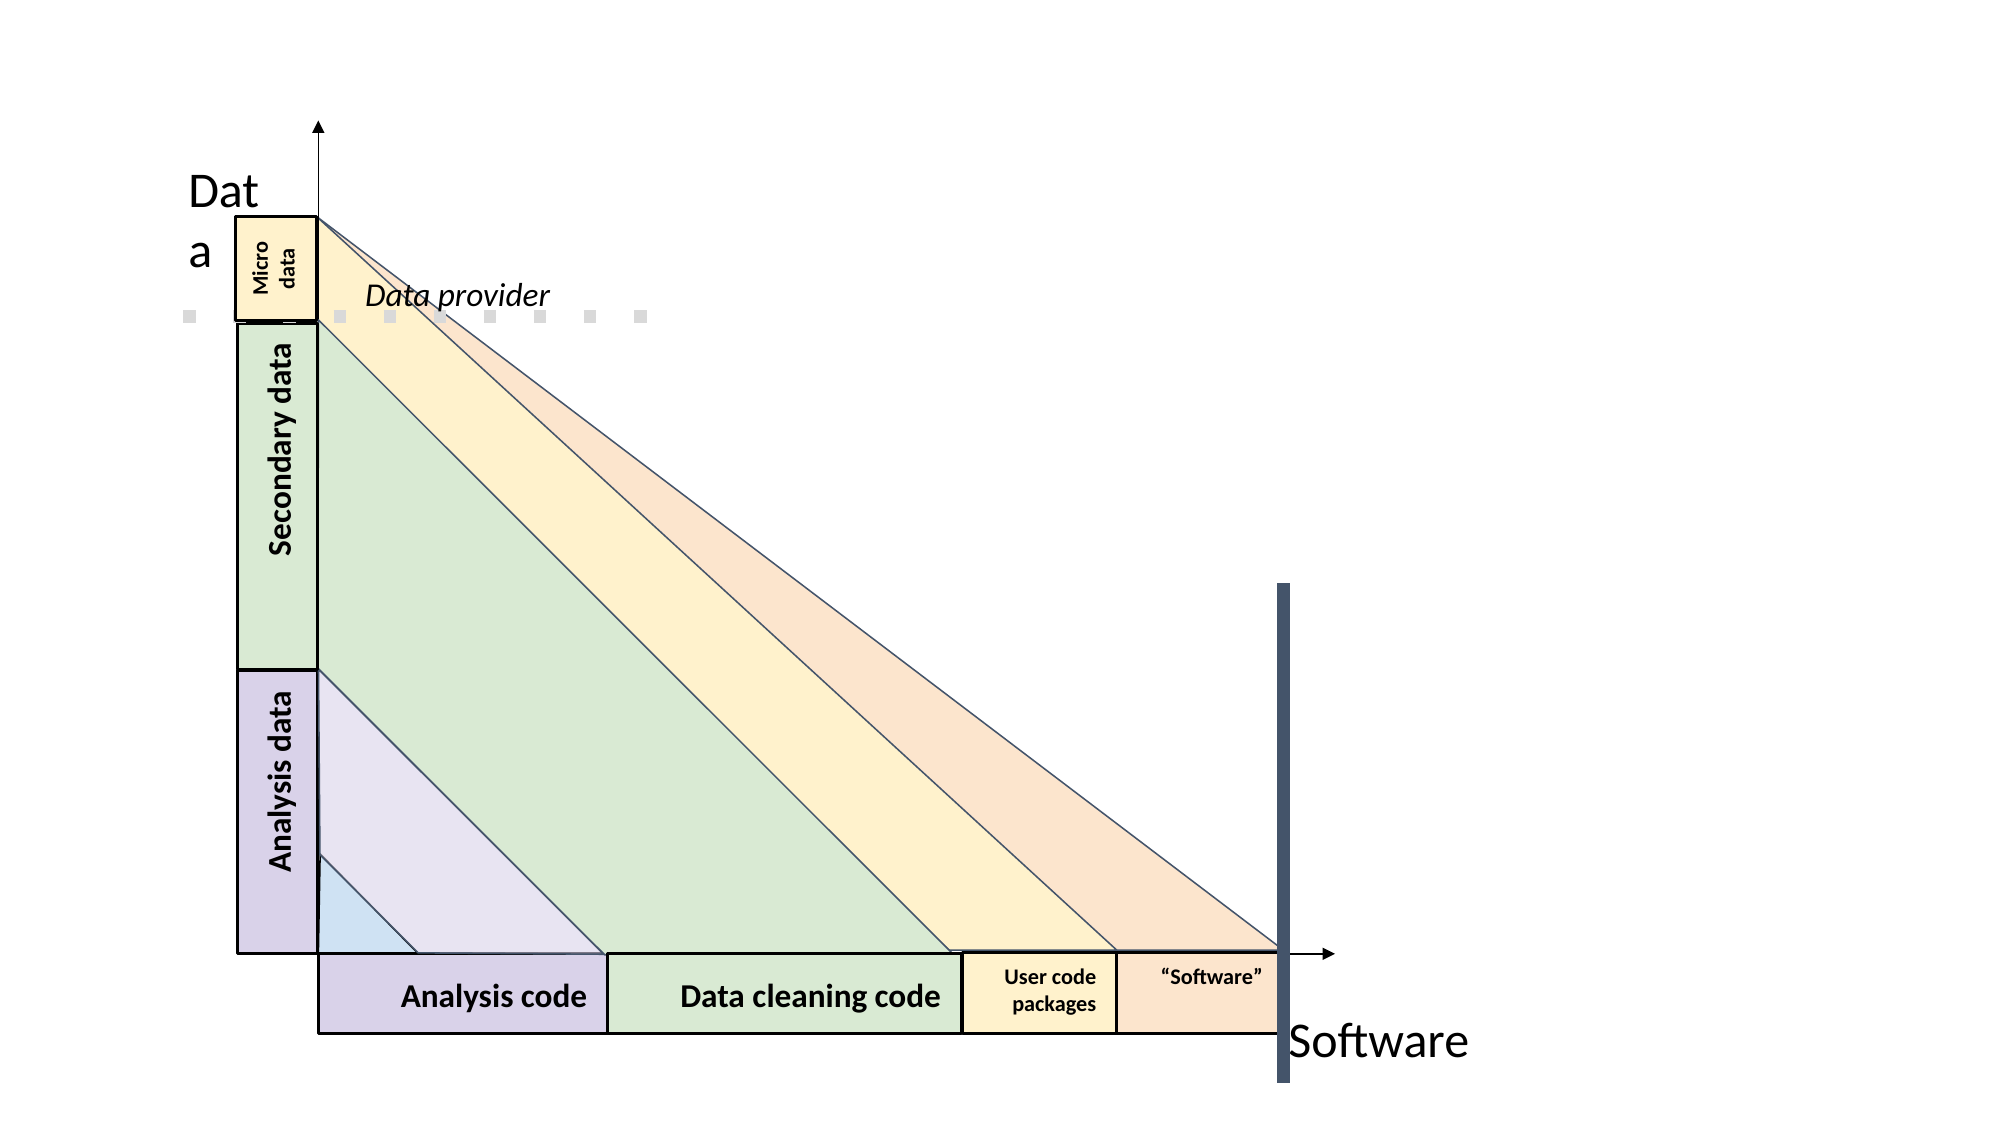

Data

Micro data
Data provider
Secondary data

Analysis data

User code packages
“Software”
Analysis code
Data cleaning code
Software